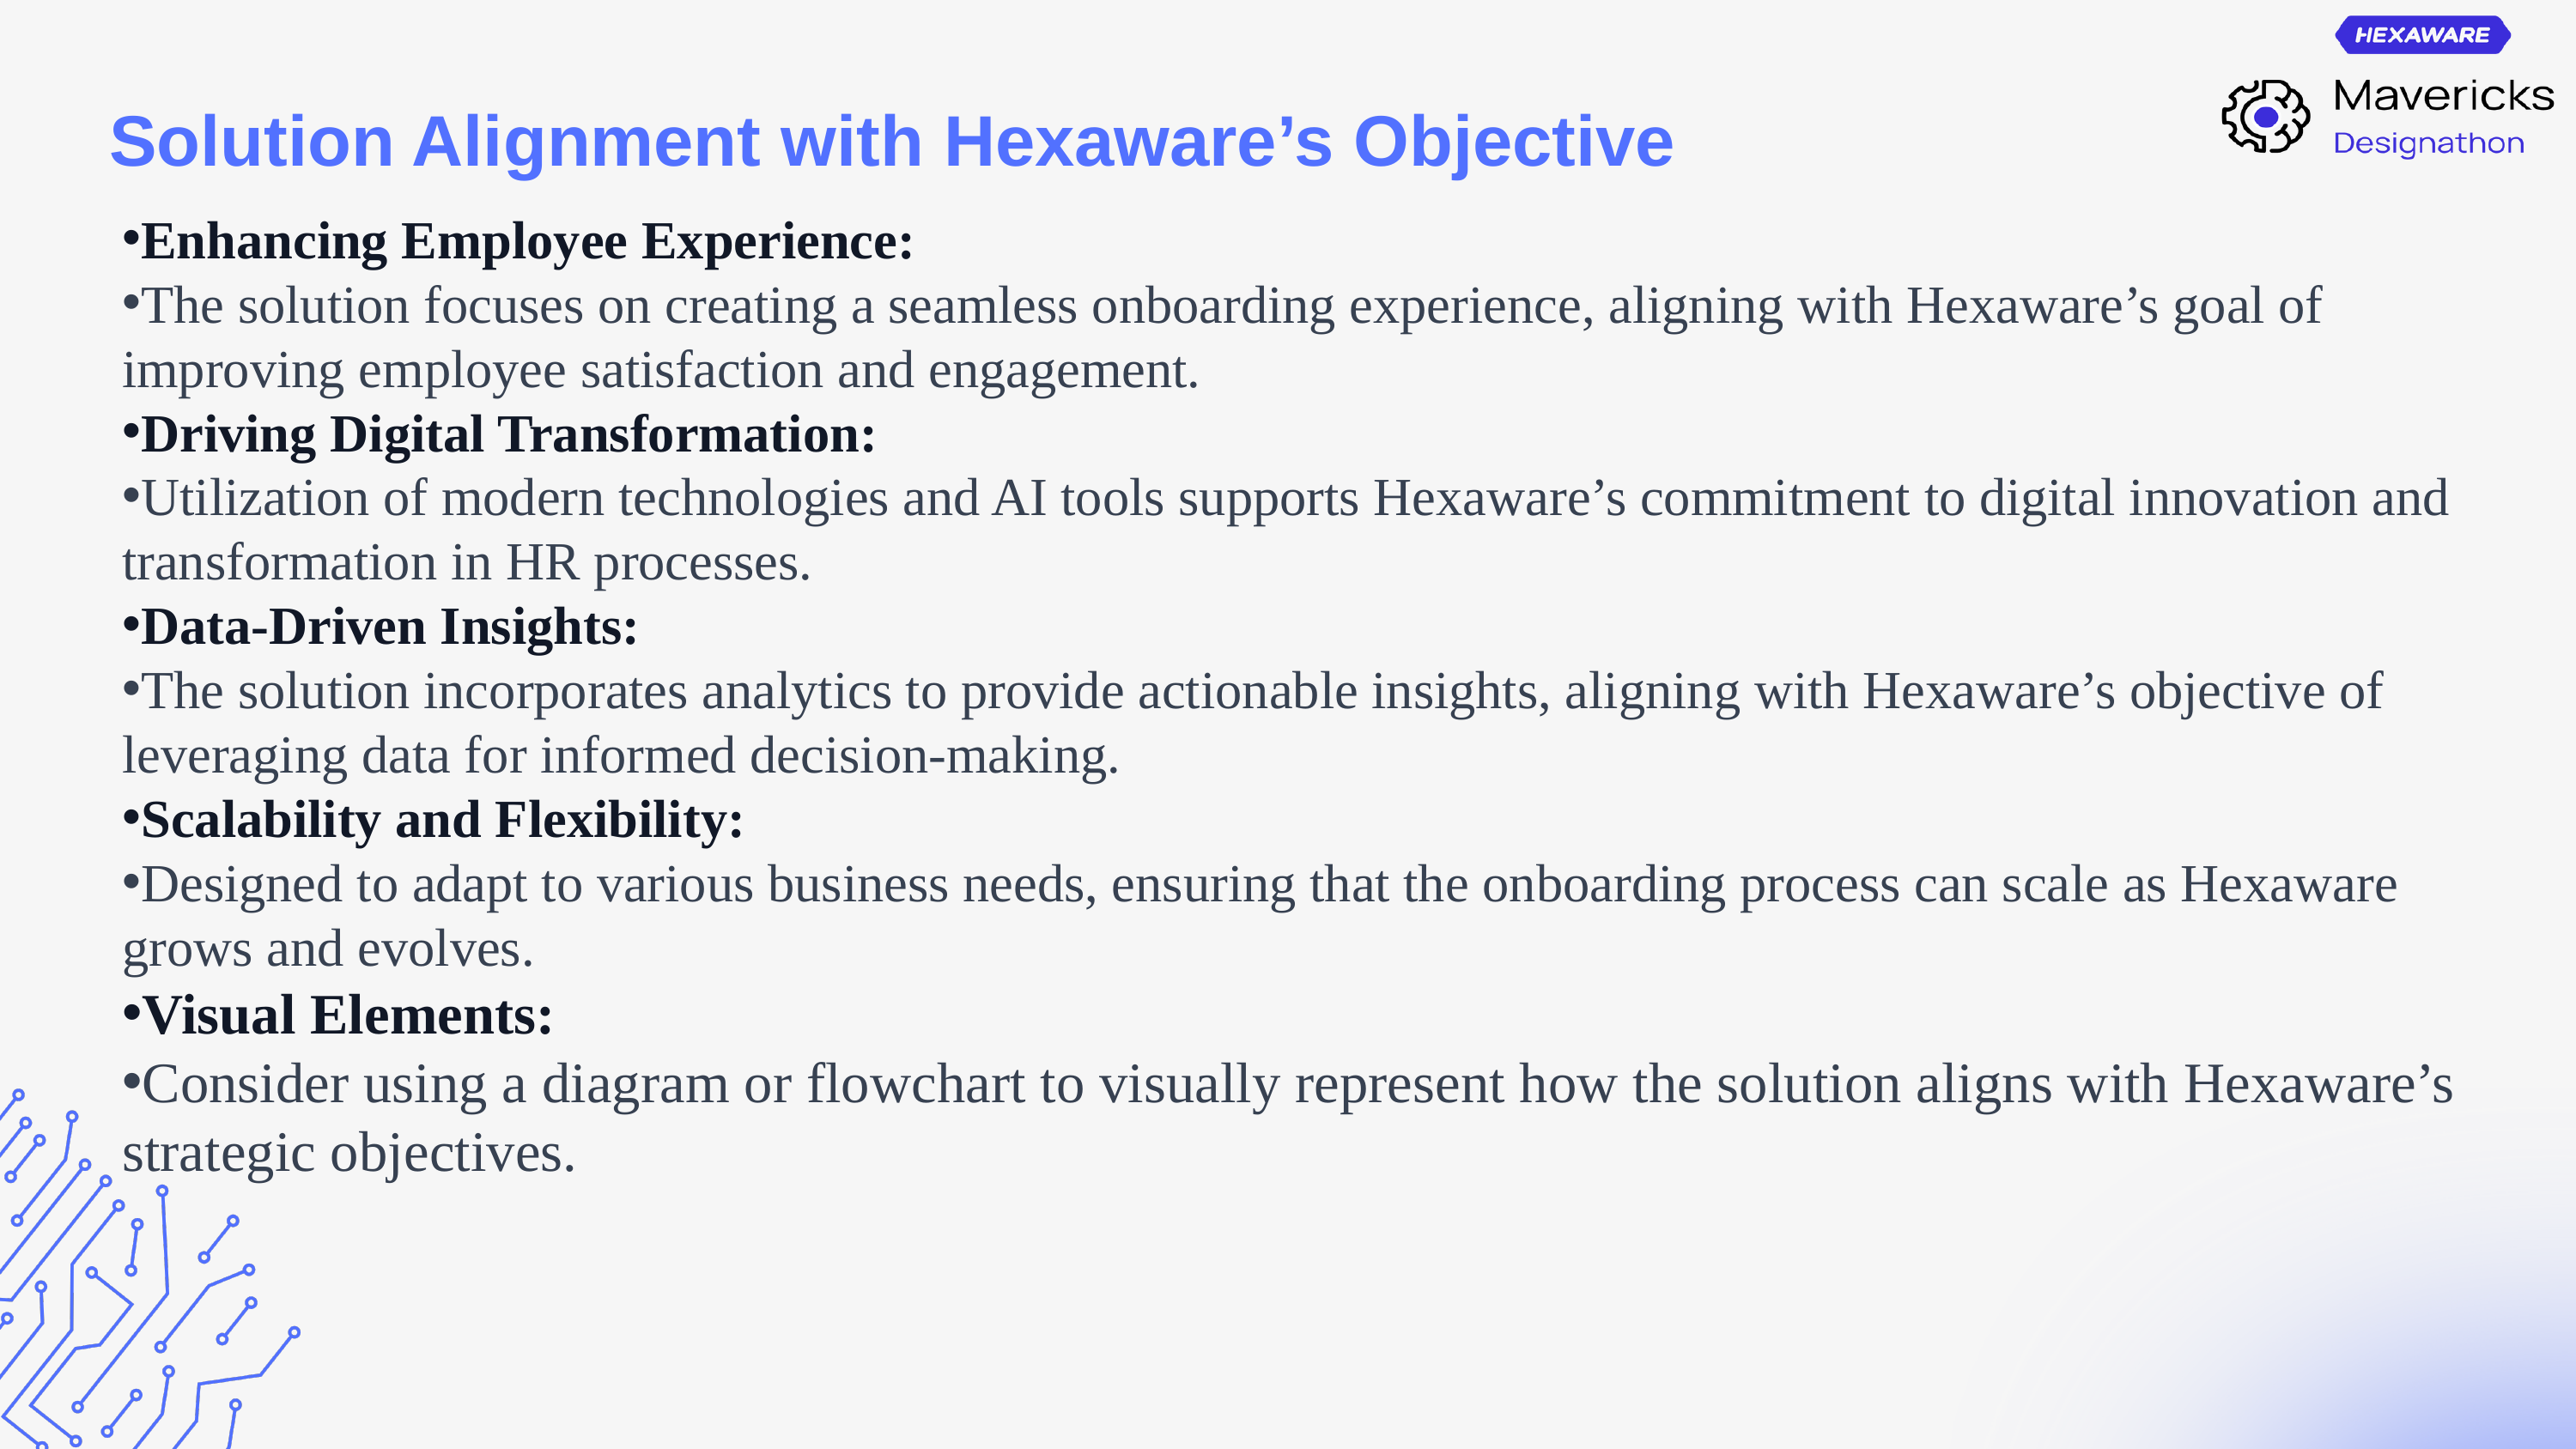

Solution Alignment with Hexaware’s Objective
Enhancing Employee Experience:
The solution focuses on creating a seamless onboarding experience, aligning with Hexaware’s goal of improving employee satisfaction and engagement.
Driving Digital Transformation:
Utilization of modern technologies and AI tools supports Hexaware’s commitment to digital innovation and transformation in HR processes.
Data-Driven Insights:
The solution incorporates analytics to provide actionable insights, aligning with Hexaware’s objective of leveraging data for informed decision-making.
Scalability and Flexibility:
Designed to adapt to various business needs, ensuring that the onboarding process can scale as Hexaware grows and evolves.
Visual Elements:
Consider using a diagram or flowchart to visually represent how the solution aligns with Hexaware’s strategic objectives.